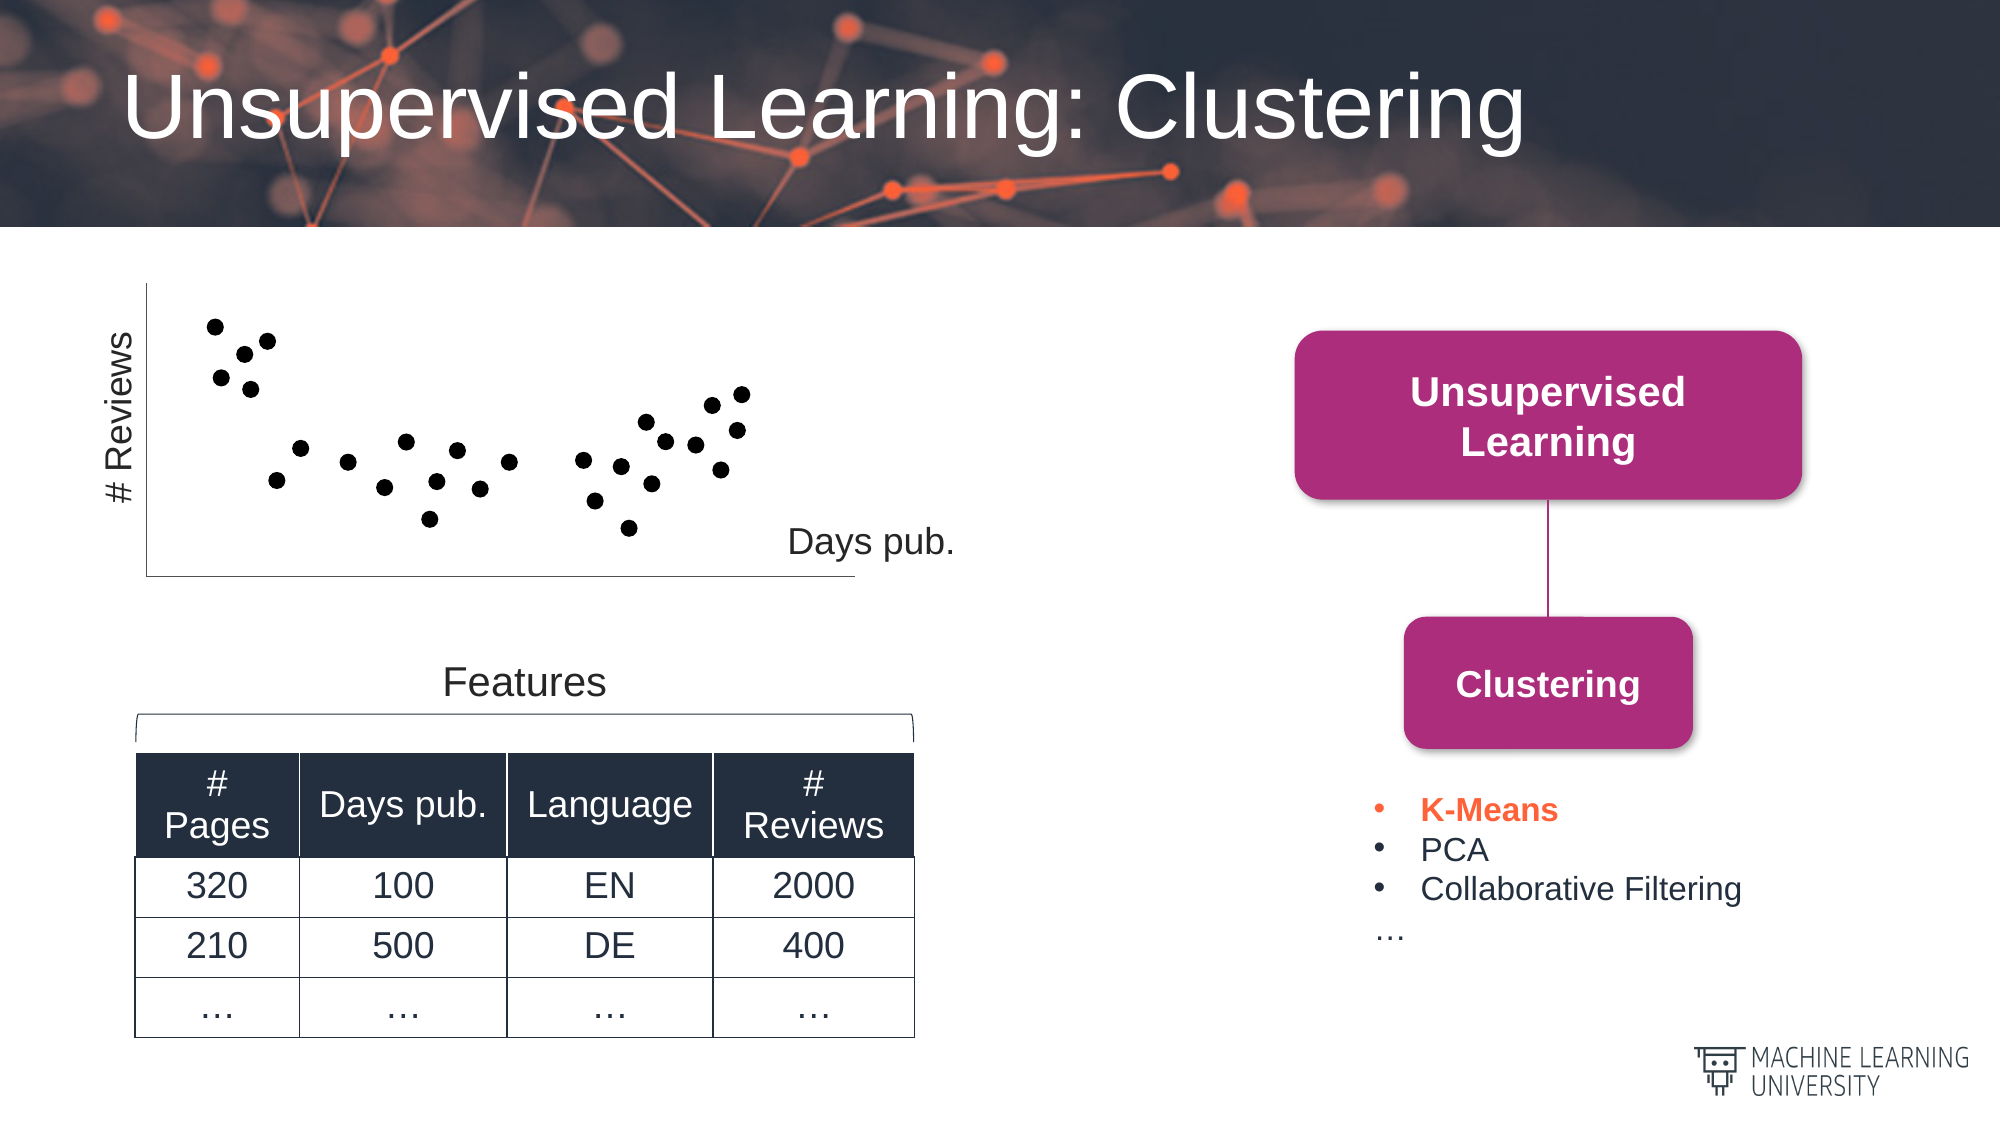

# Unsupervised Learning: Clustering

Unsupervised Learning
Clustering
K-Means
PCA
Collaborative Filtering
…

# Reviews

Days pub.

Features
| # Pages | Days pub. | Language | # Reviews |
| --- | --- | --- | --- |
| 320 | 100 | EN | 2000 |
| 210 | 500 | DE | 400 |
| … | … | … | … |